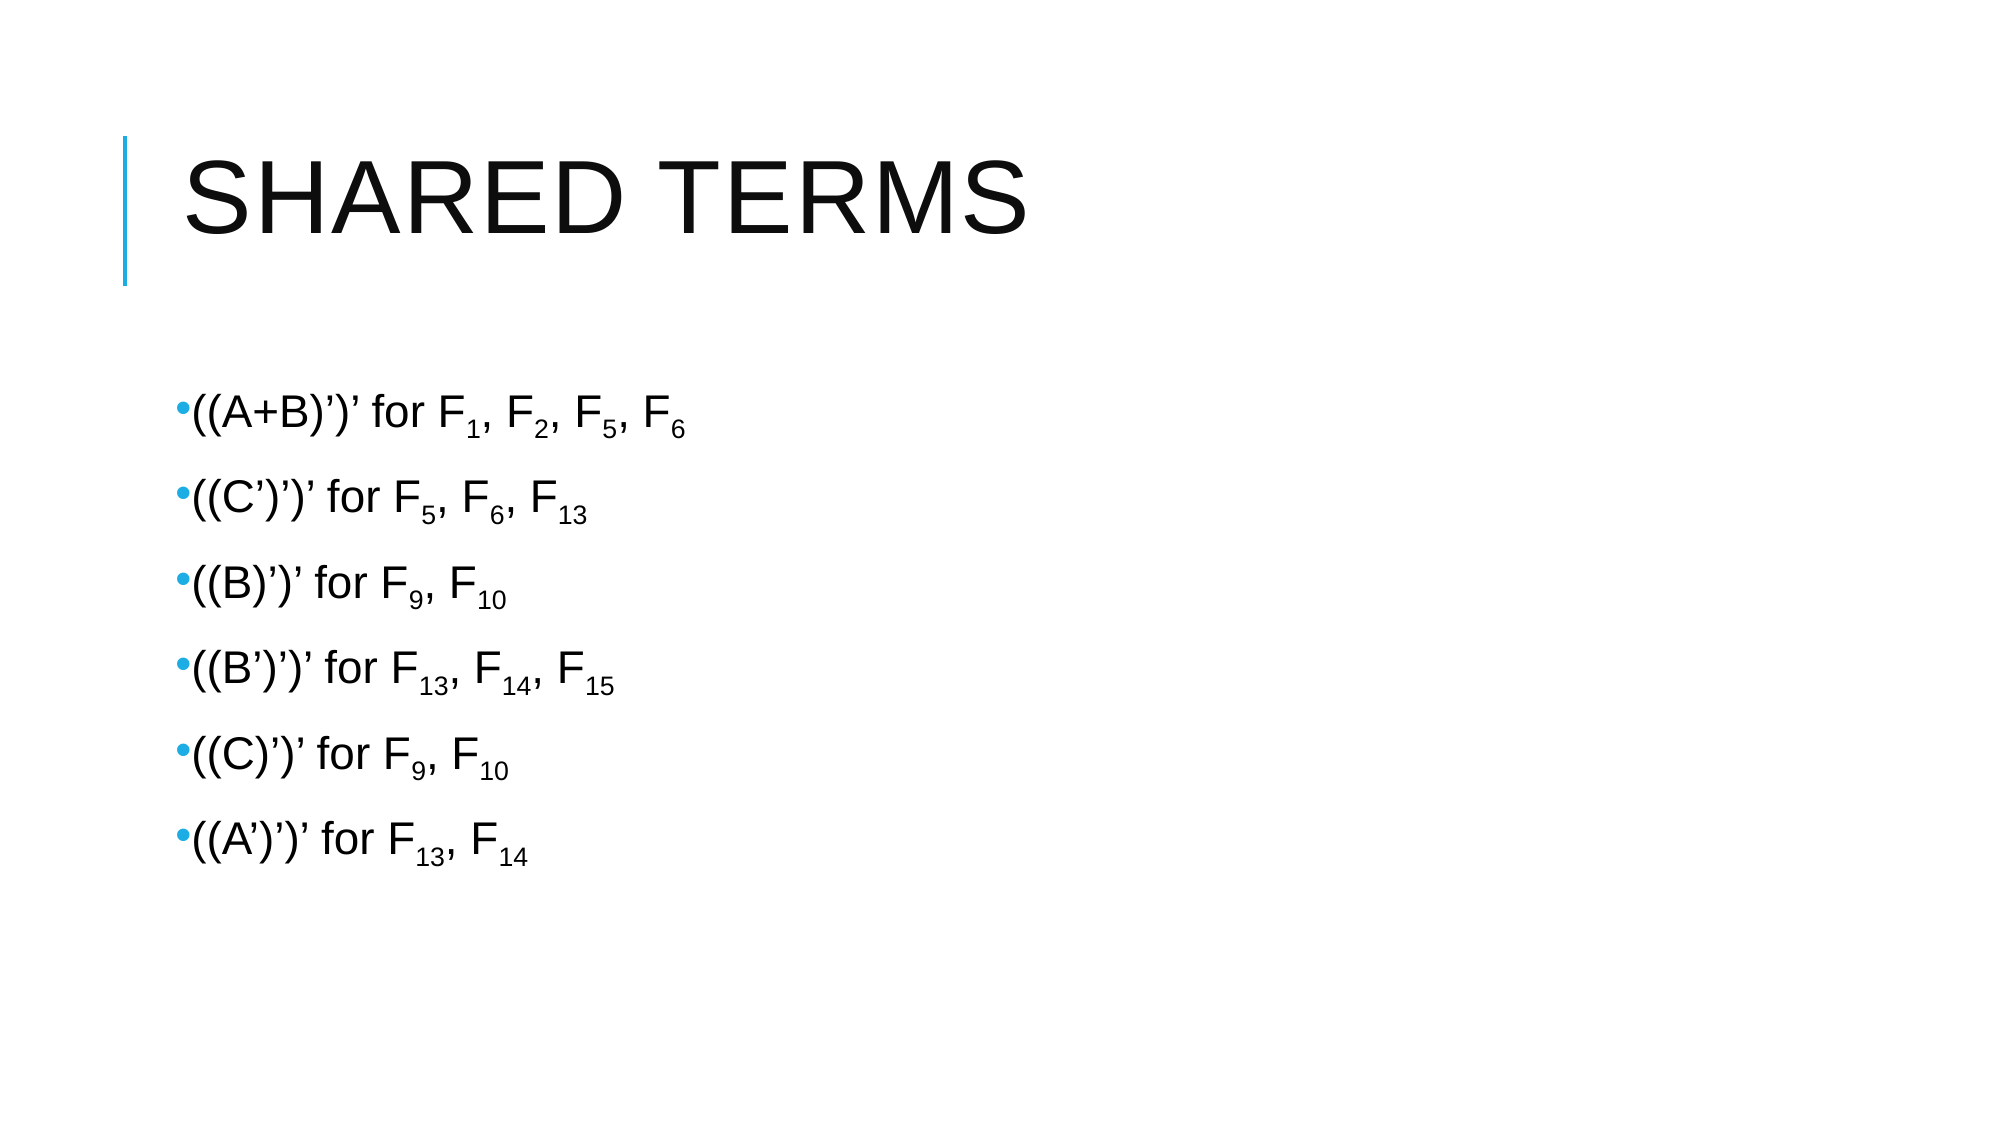

# Shared Terms
((A+B)’)’ for F1, F2, F5, F6
((C’)’)’ for F5, F6, F13
((B)’)’ for F9, F10
((B’)’)’ for F13, F14, F15
((C)’)’ for F9, F10
((A’)’)’ for F13, F14